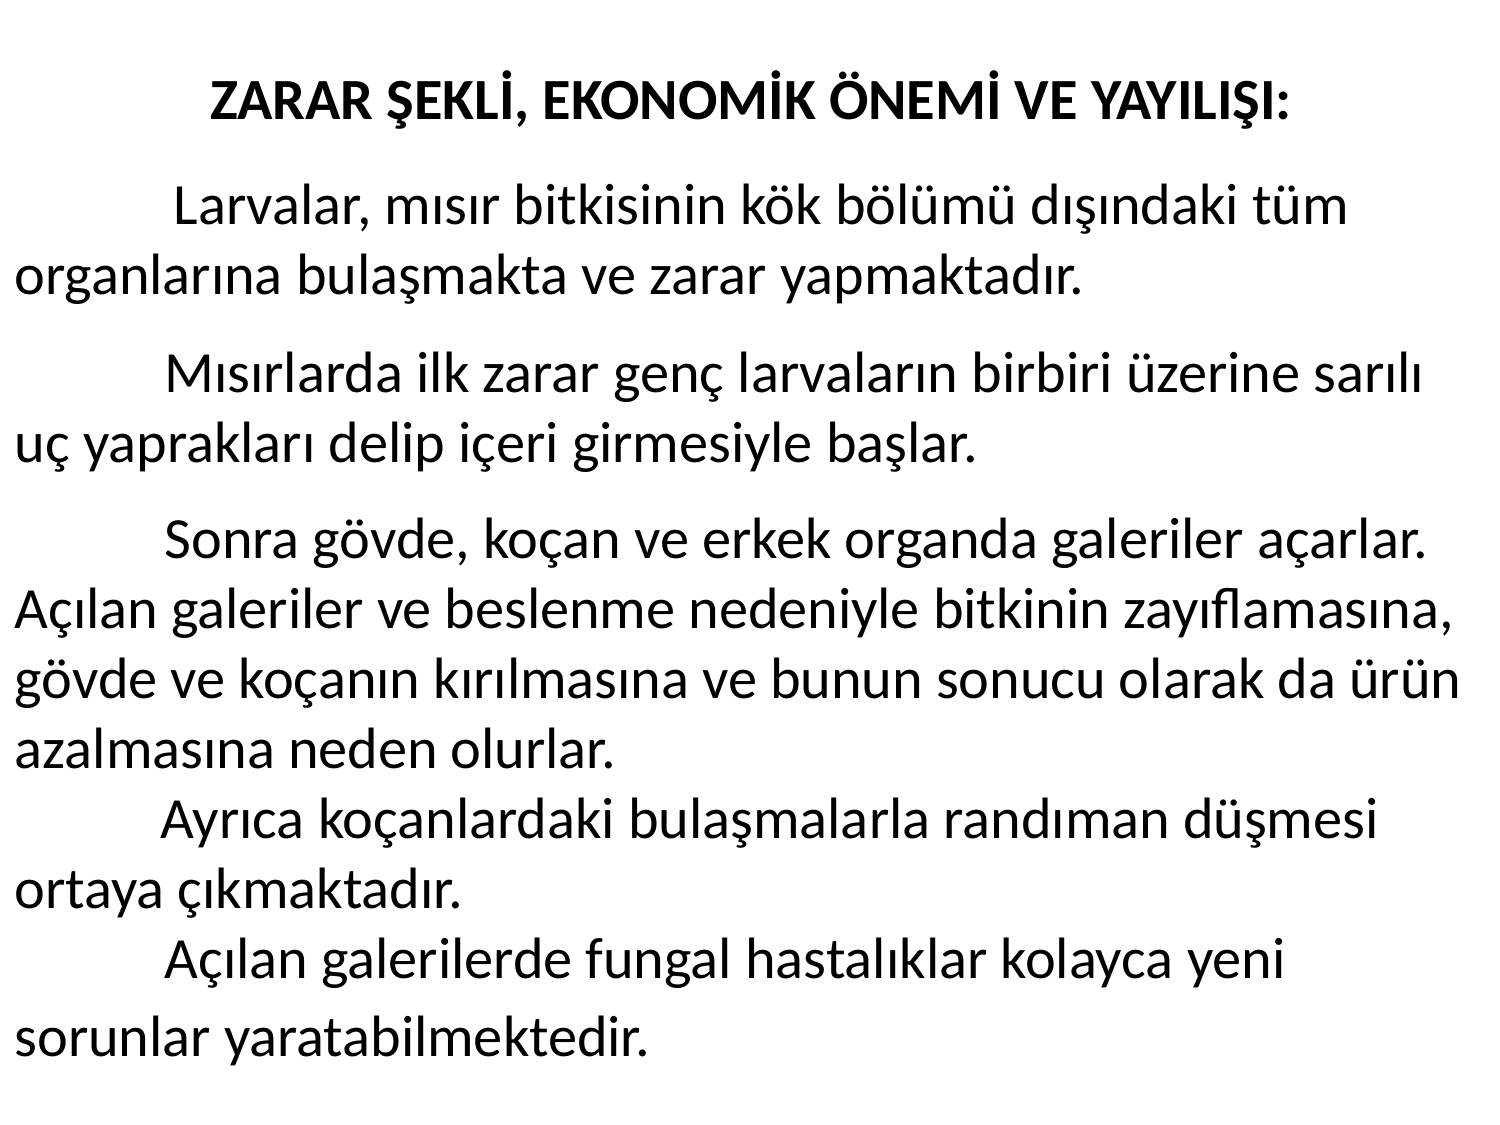

ZARAR ŞEKLİ, EKONOMİK ÖNEMİ VE YAYILIŞI:

            Larvalar, mısır bitkisinin kök bölümü dışındaki tüm organlarına bulaşmakta ve zarar yapmaktadır.

	Mısırlarda ilk zarar genç larvaların birbiri üzerine sarılı uç yaprakları delip içeri girmesiyle başlar.

	Sonra gövde, koçan ve erkek organda galeriler açarlar.
Açılan galeriler ve beslenme nedeniyle bitkinin zayıflamasına,
gövde ve koçanın kırılmasına ve bunun sonucu olarak da ürün azalmasına neden olurlar.
           Ayrıca koçanlardaki bulaşmalarla randıman düşmesi ortaya çıkmaktadır.
	Açılan galerilerde fungal hastalıklar kolayca yeni sorunlar yaratabilmektedir.